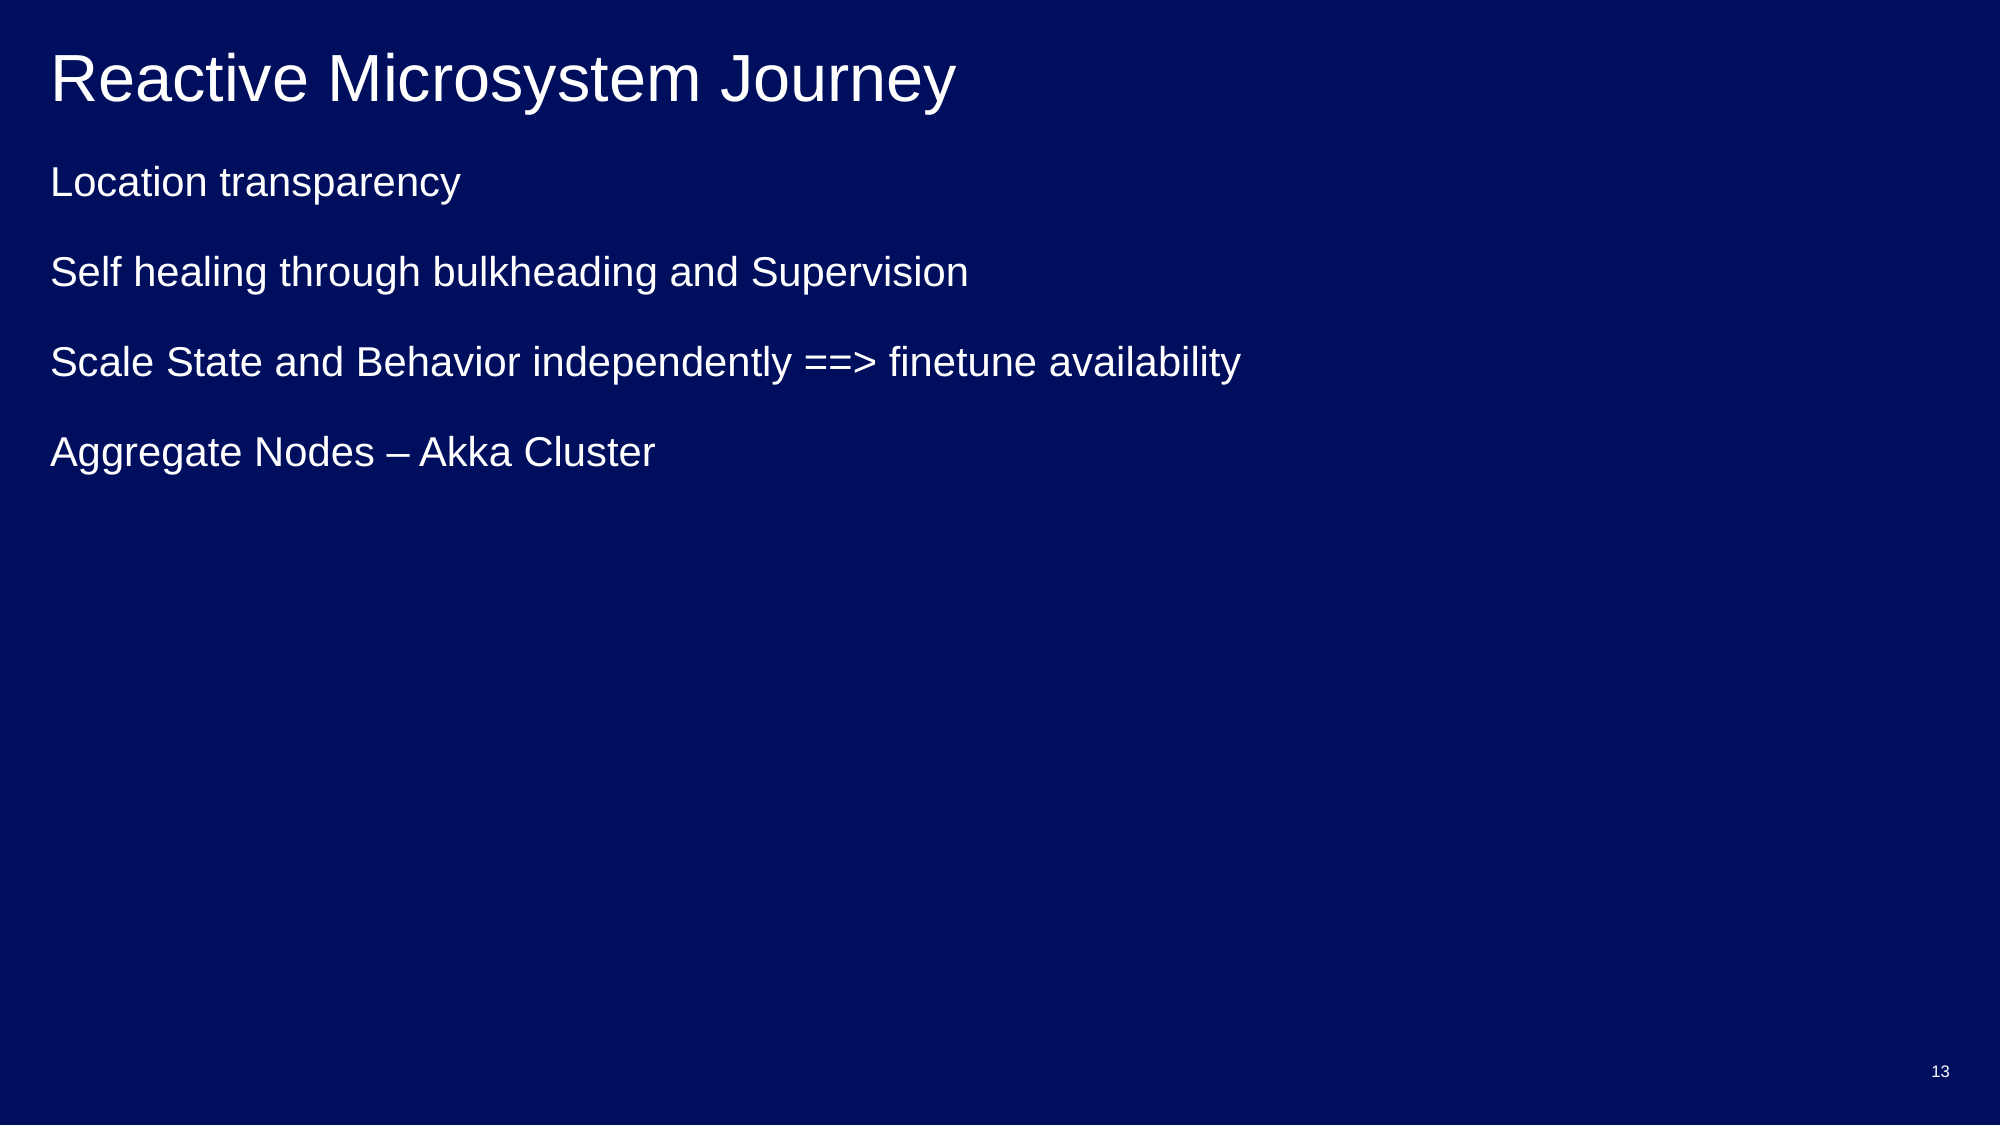

# Reactive Microsystem Journey Location transparency Self healing through bulkheading and Supervision Scale State and Behavior independently ==> finetune availability Aggregate Nodes – Akka Cluster

13